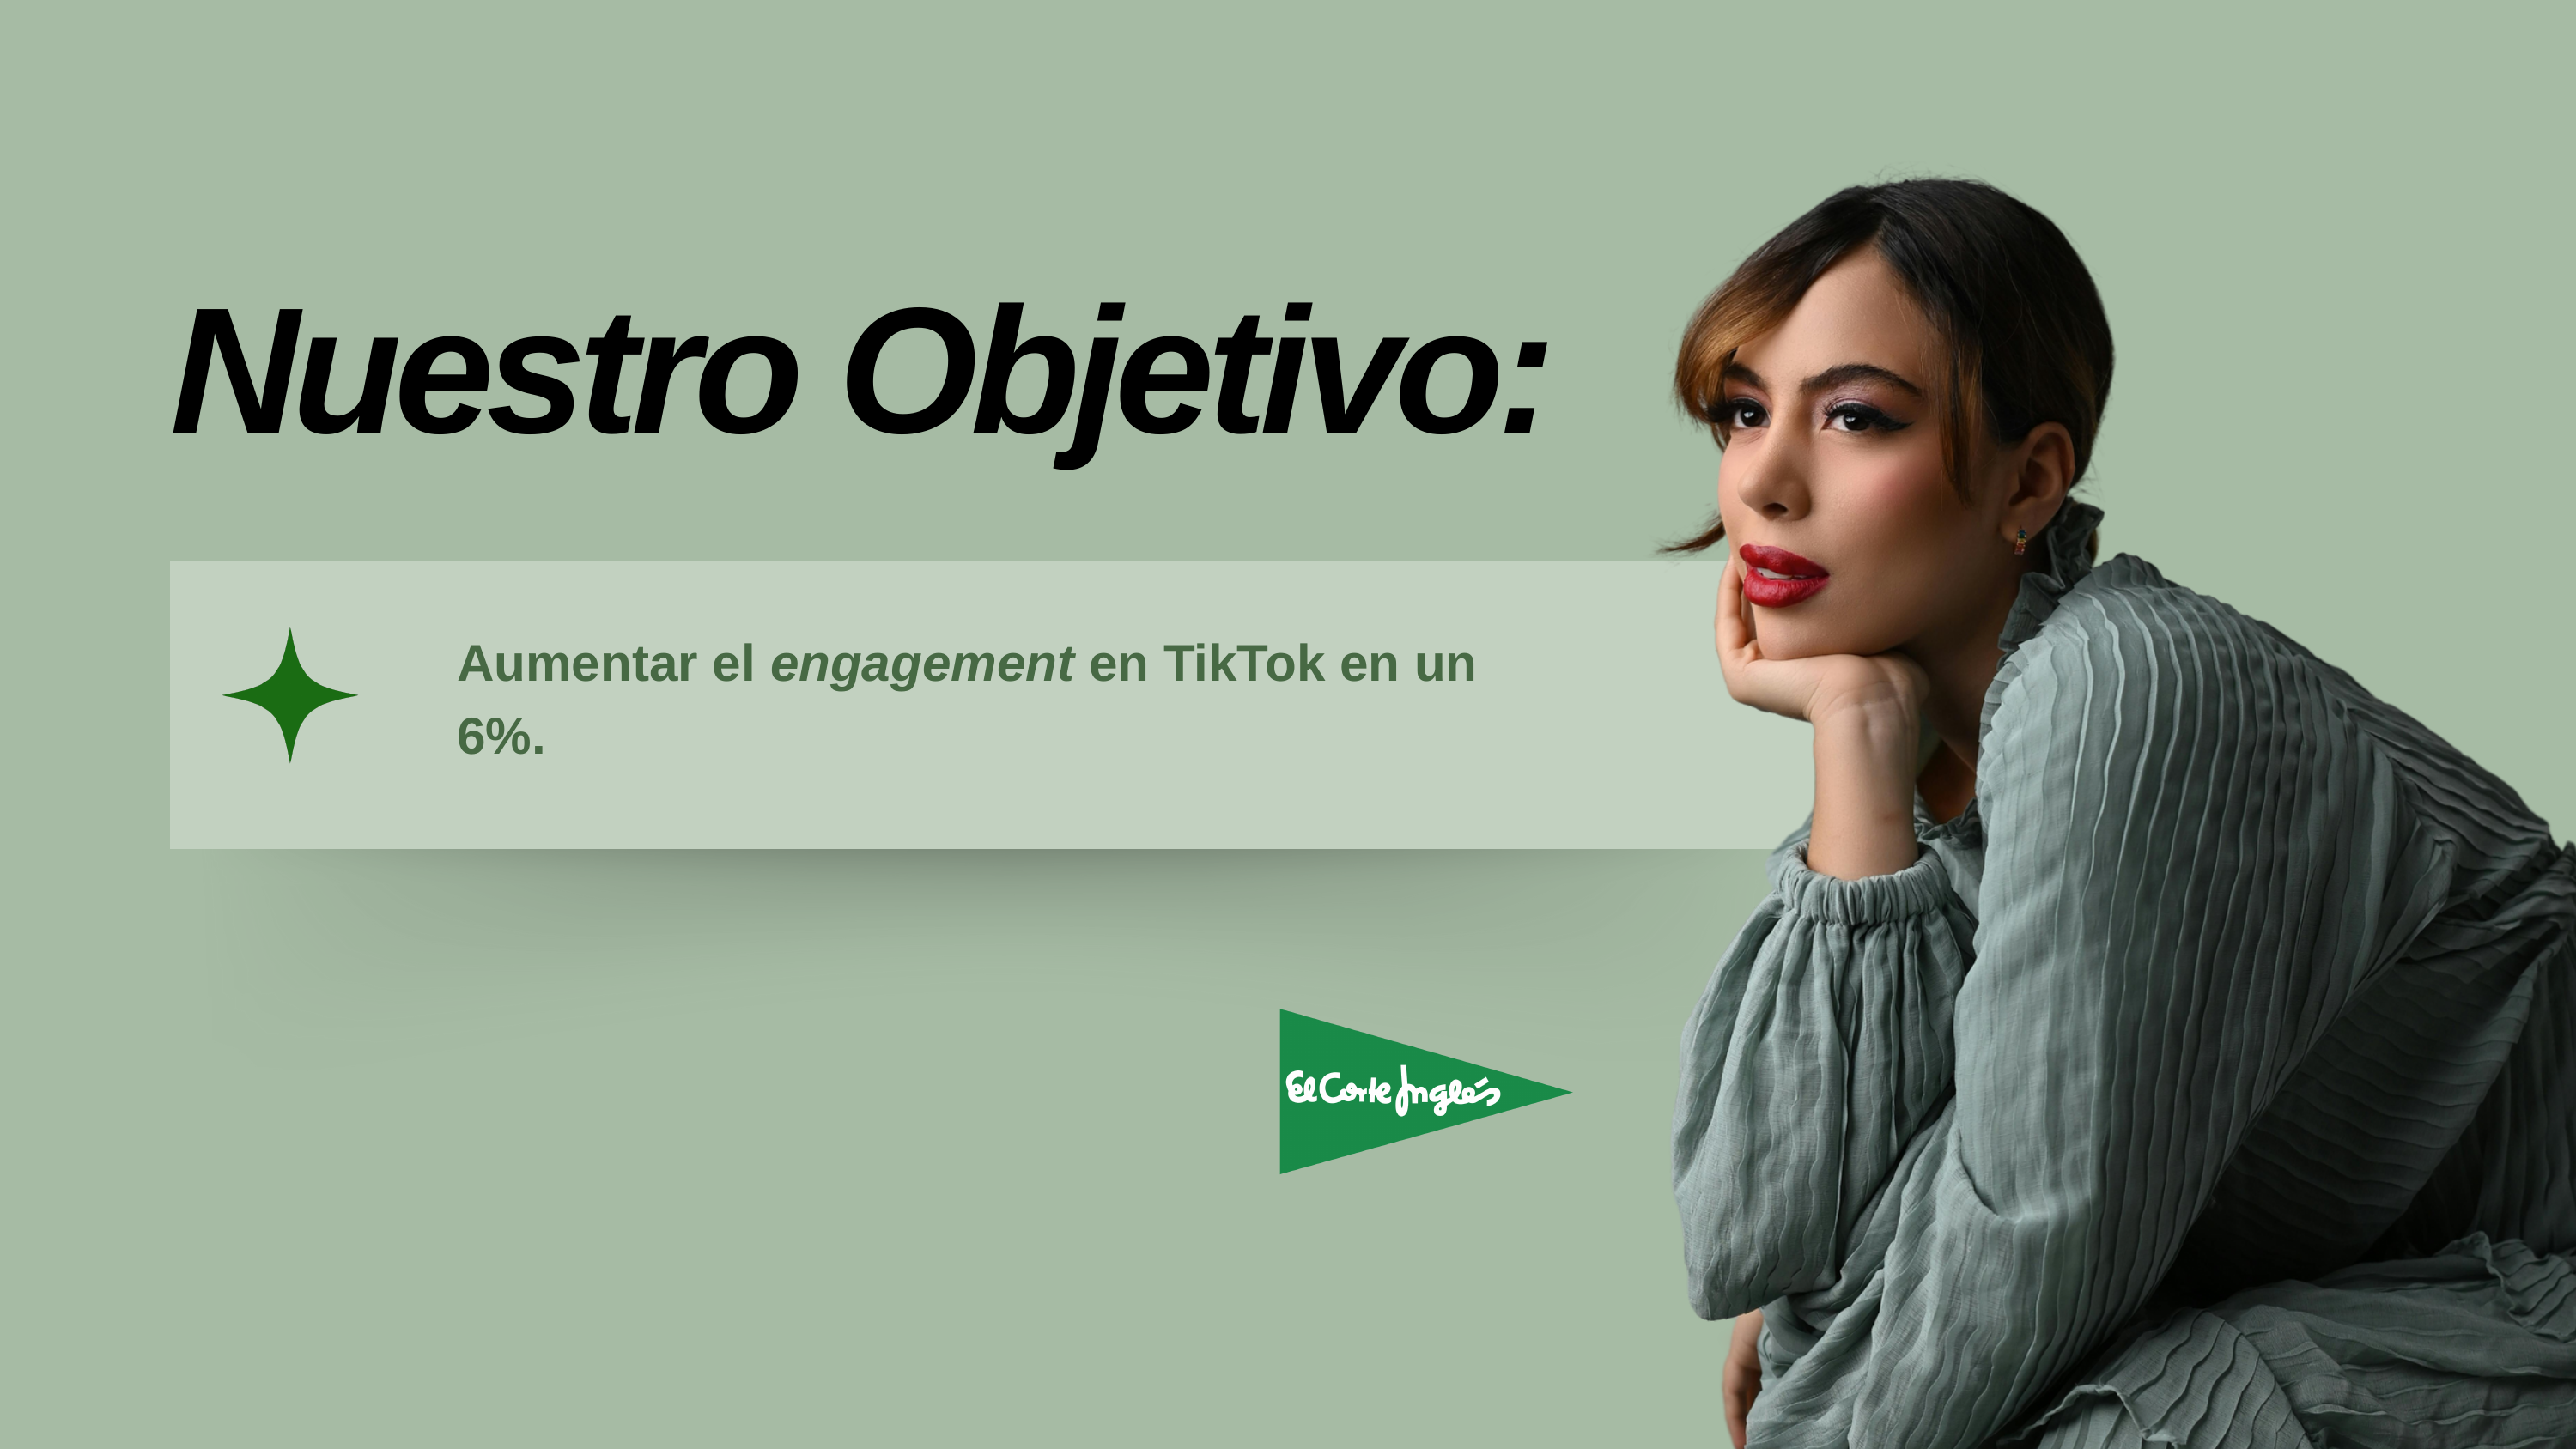

Nuestro Objetivo:

Aumentar el engagement en TikTok en un 6%.